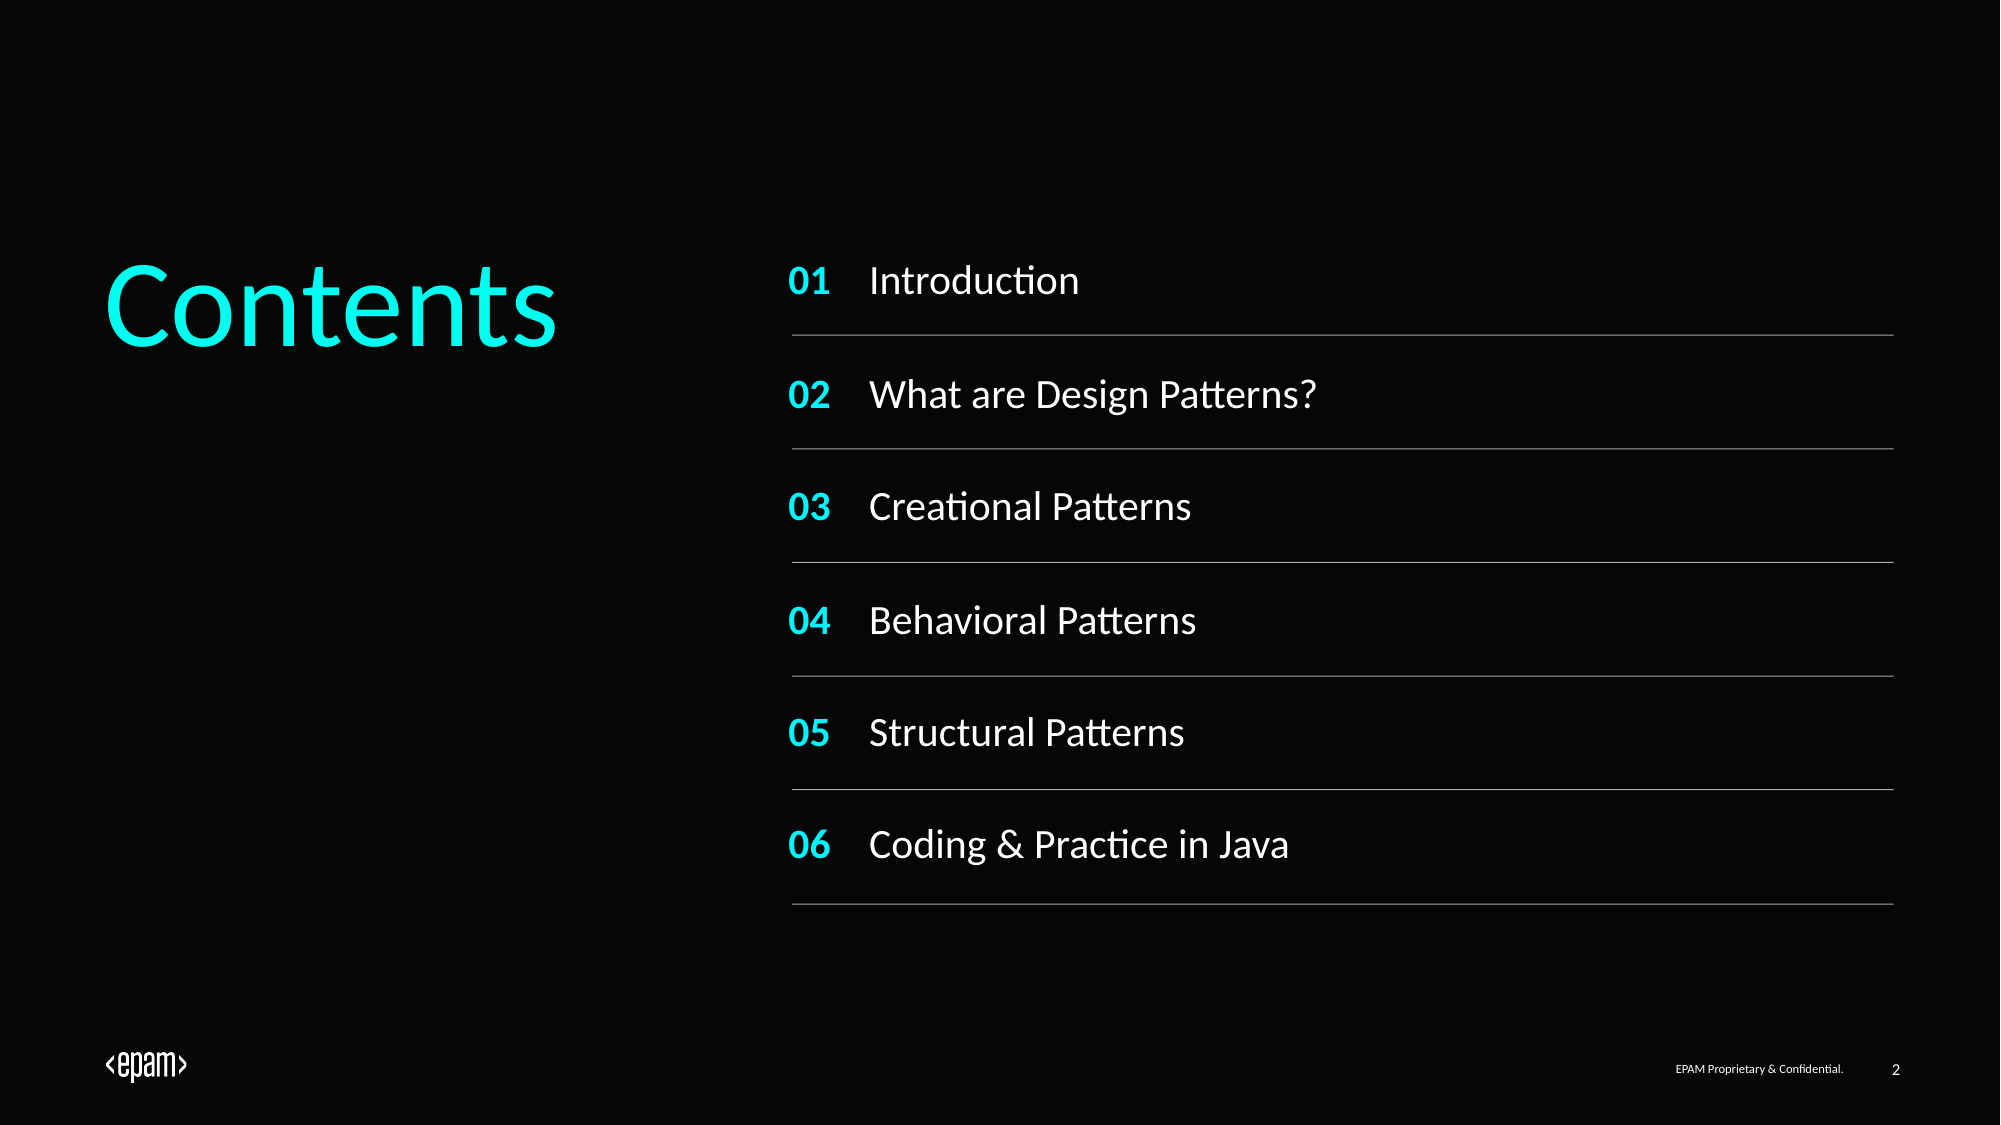

# Contents
01
Introduction
02
What are Design Patterns?
03
Creational Patterns
04
Behavioral Patterns
05
Structural Patterns
06
Coding & Practice in Java